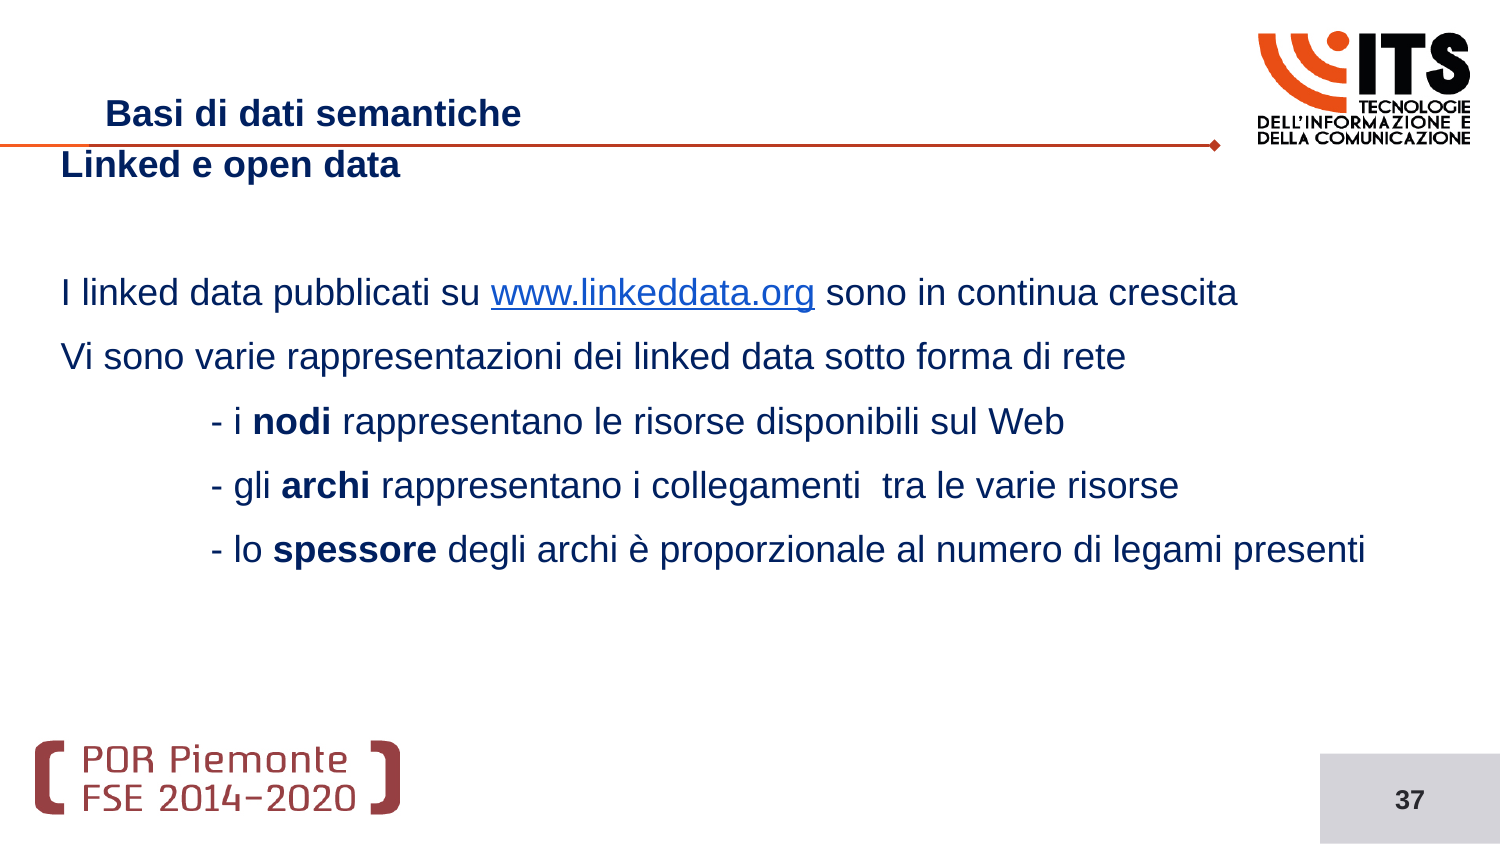

# Basi di dati semantiche
Linked e open data

I linked data pubblicati su www.linkeddata.org sono in continua crescita
Vi sono varie rappresentazioni dei linked data sotto forma di rete
	- i nodi rappresentano le risorse disponibili sul Web
	- gli archi rappresentano i collegamenti  tra le varie risorse
	- lo spessore degli archi è proporzionale al numero di legami presenti
37